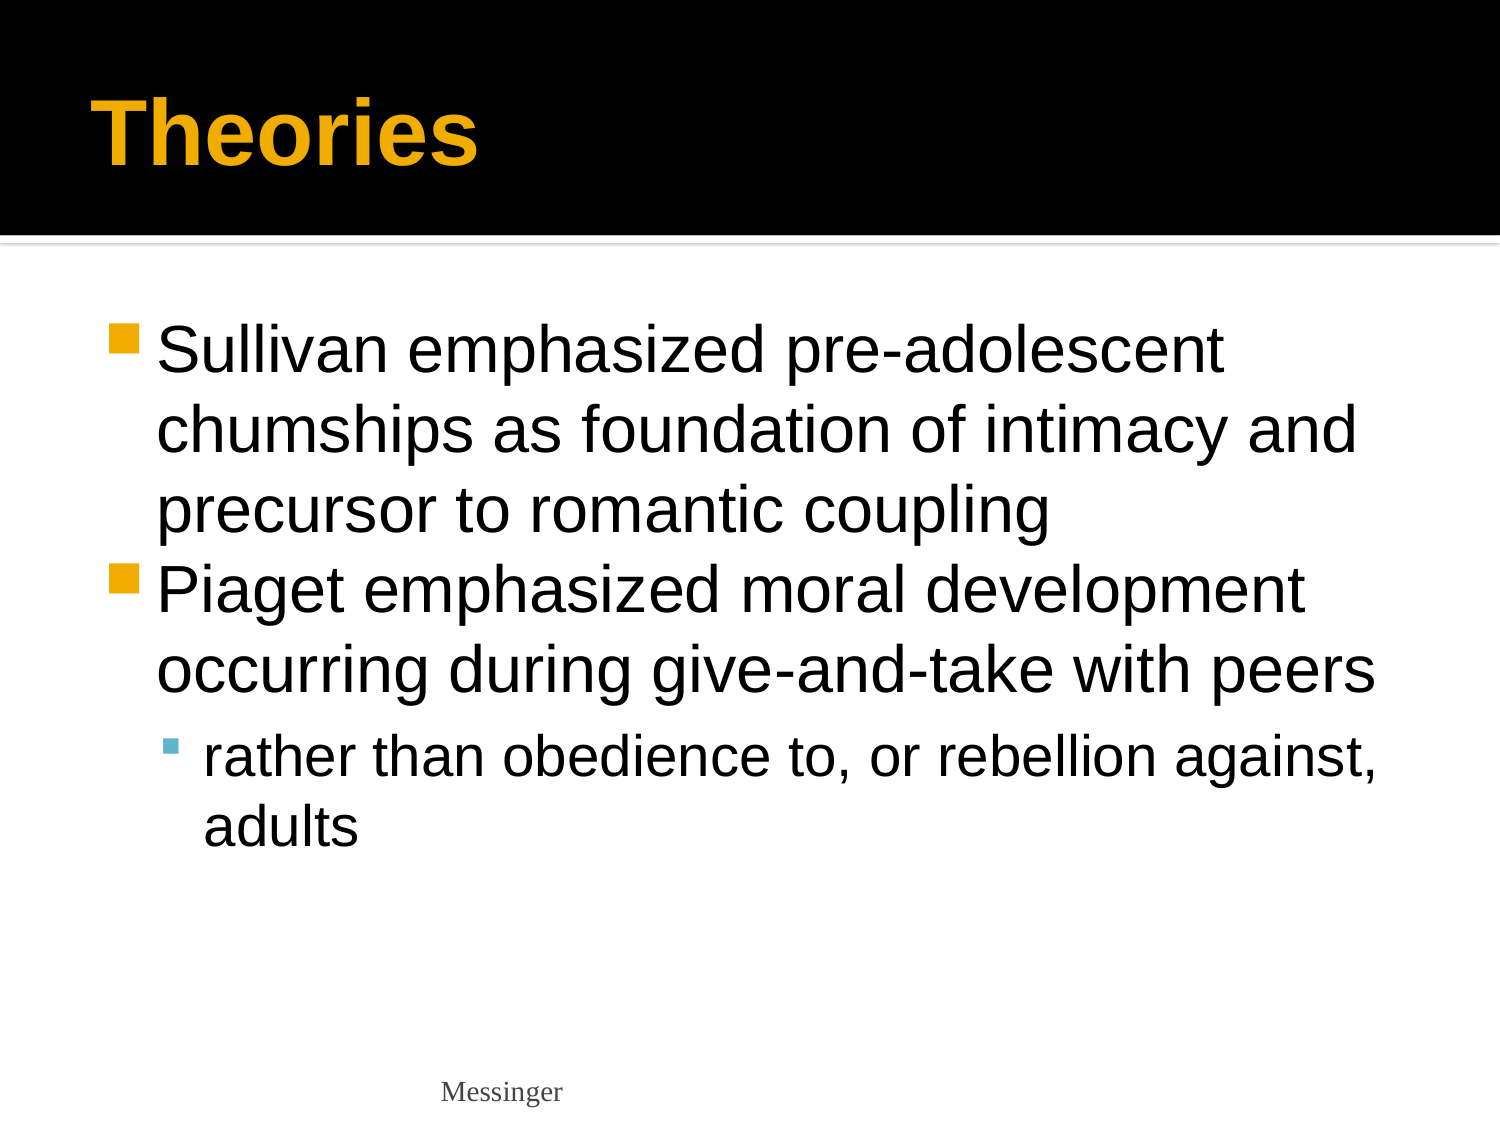

# Theories
Sullivan emphasized pre-adolescent chumships as foundation of intimacy and precursor to romantic coupling
Piaget emphasized moral development occurring during give-and-take with peers
rather than obedience to, or rebellion against, adults
Messinger